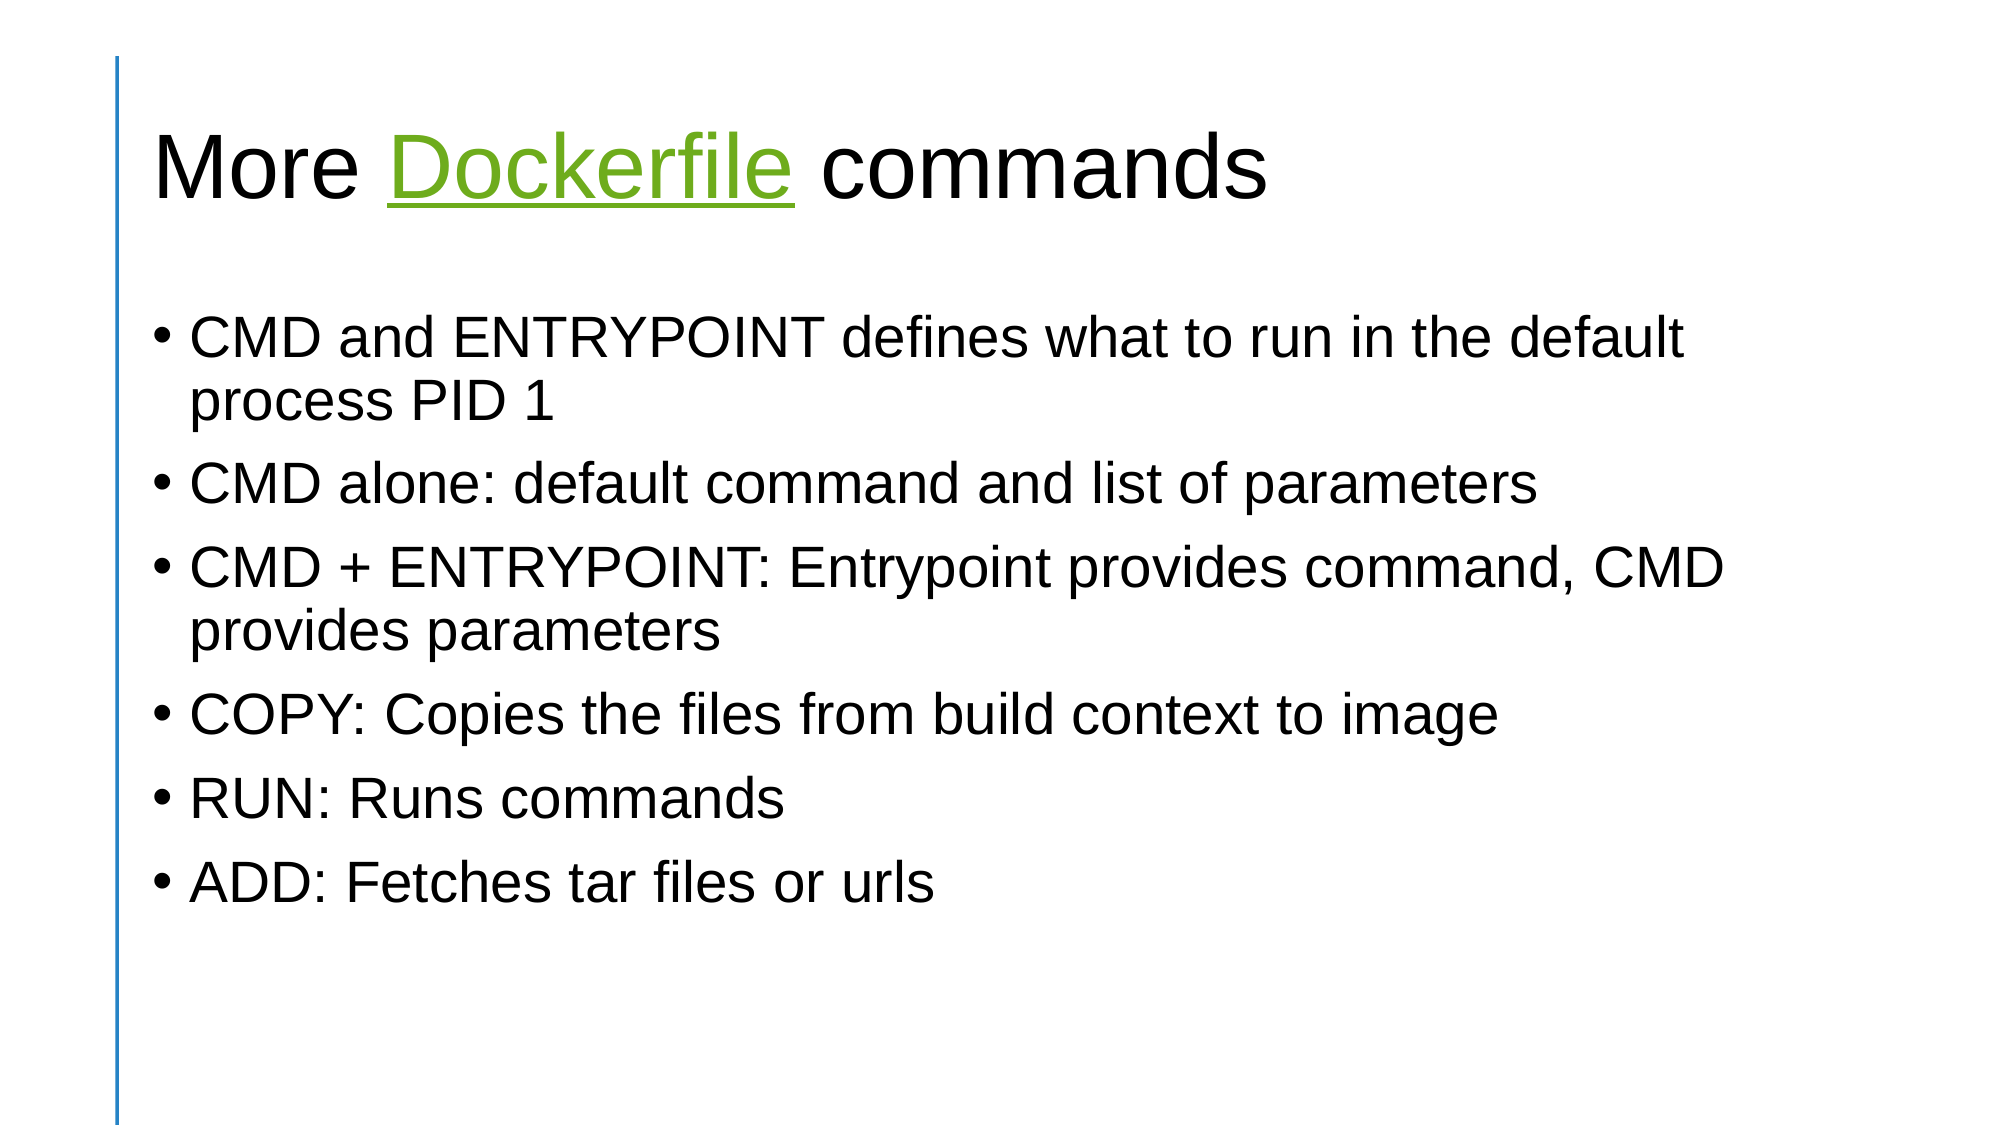

# More Dockerfile commands
CMD and ENTRYPOINT defines what to run in the default process PID 1
CMD alone: default command and list of parameters
CMD + ENTRYPOINT: Entrypoint provides command, CMD provides parameters
COPY: Copies the files from build context to image
RUN: Runs commands
ADD: Fetches tar files or urls